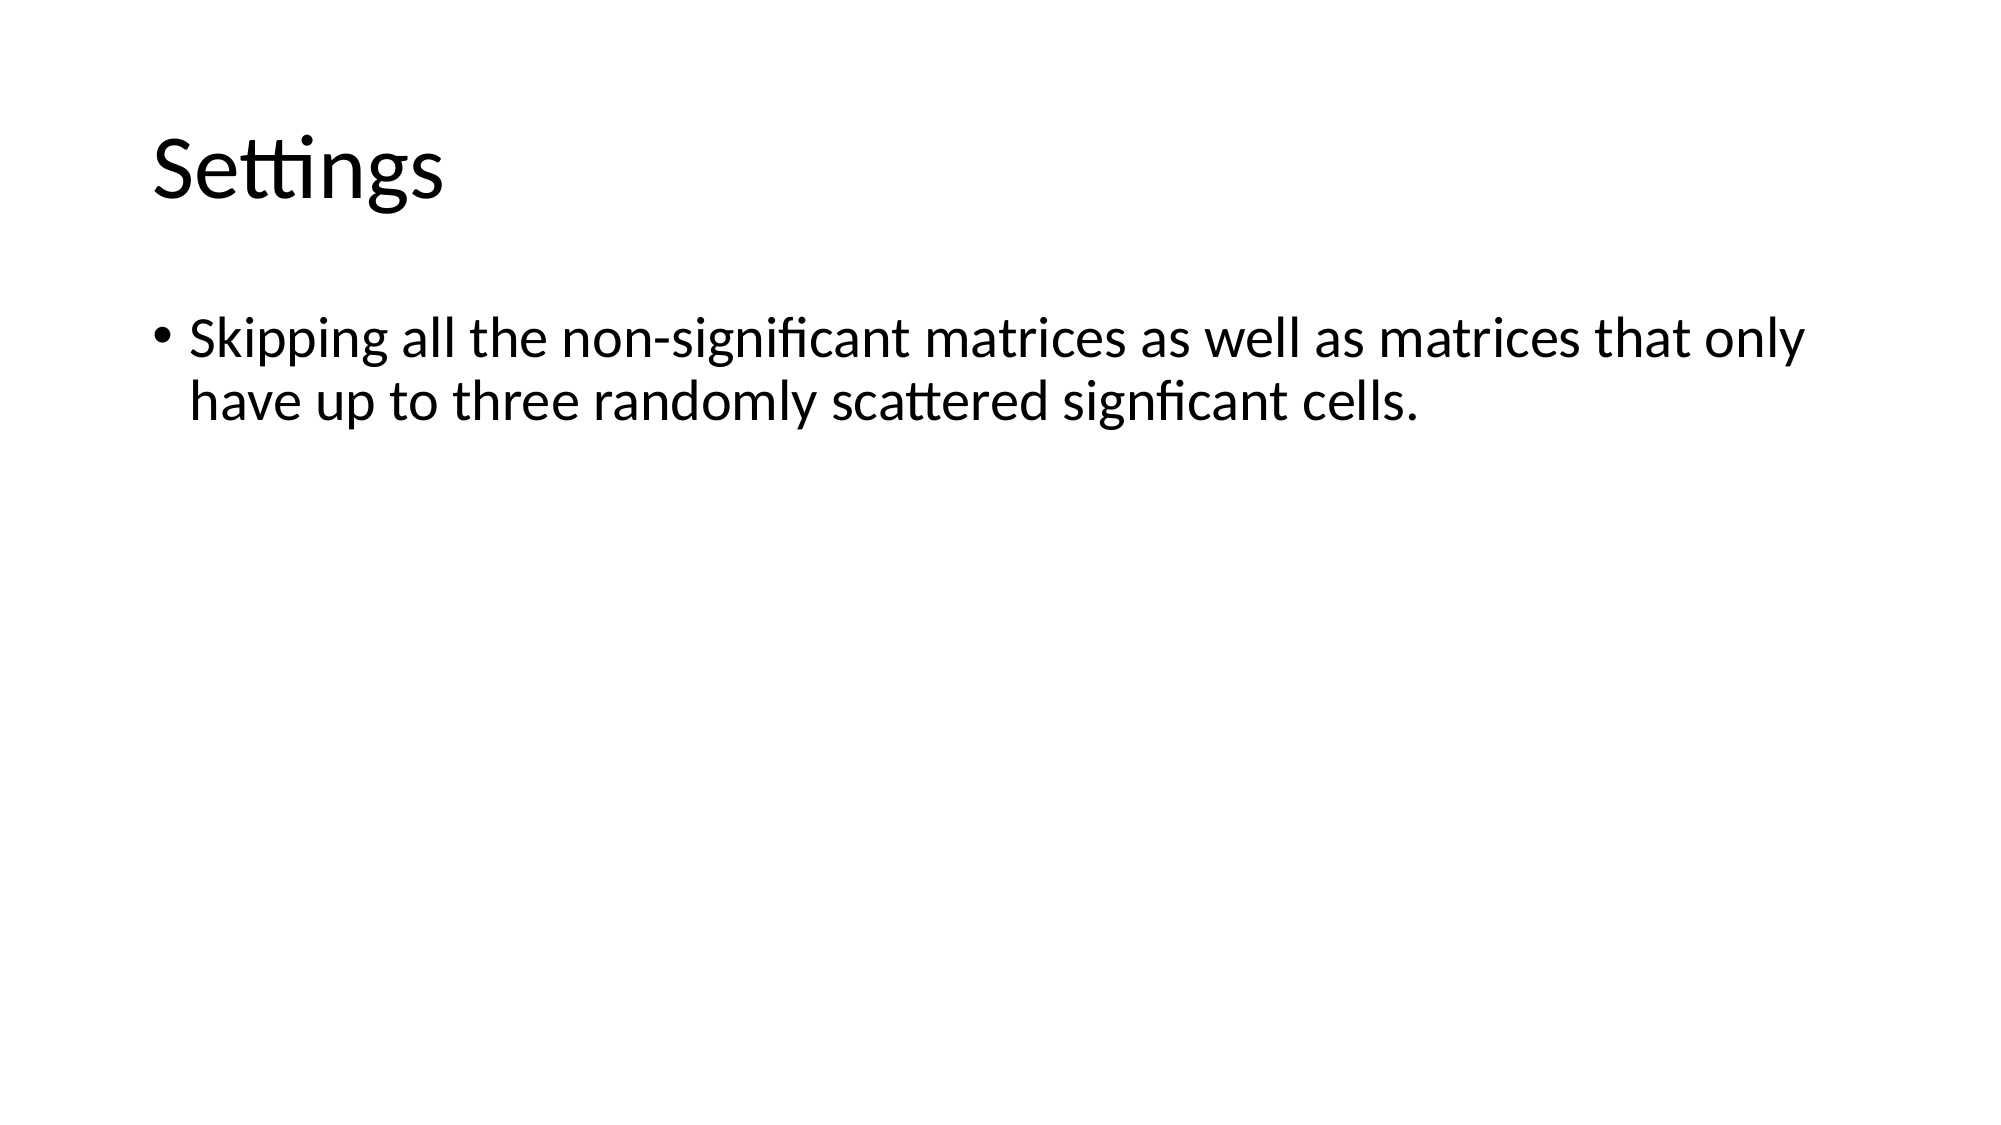

# Settings
Skipping all the non-significant matrices as well as matrices that only have up to three randomly scattered signficant cells.